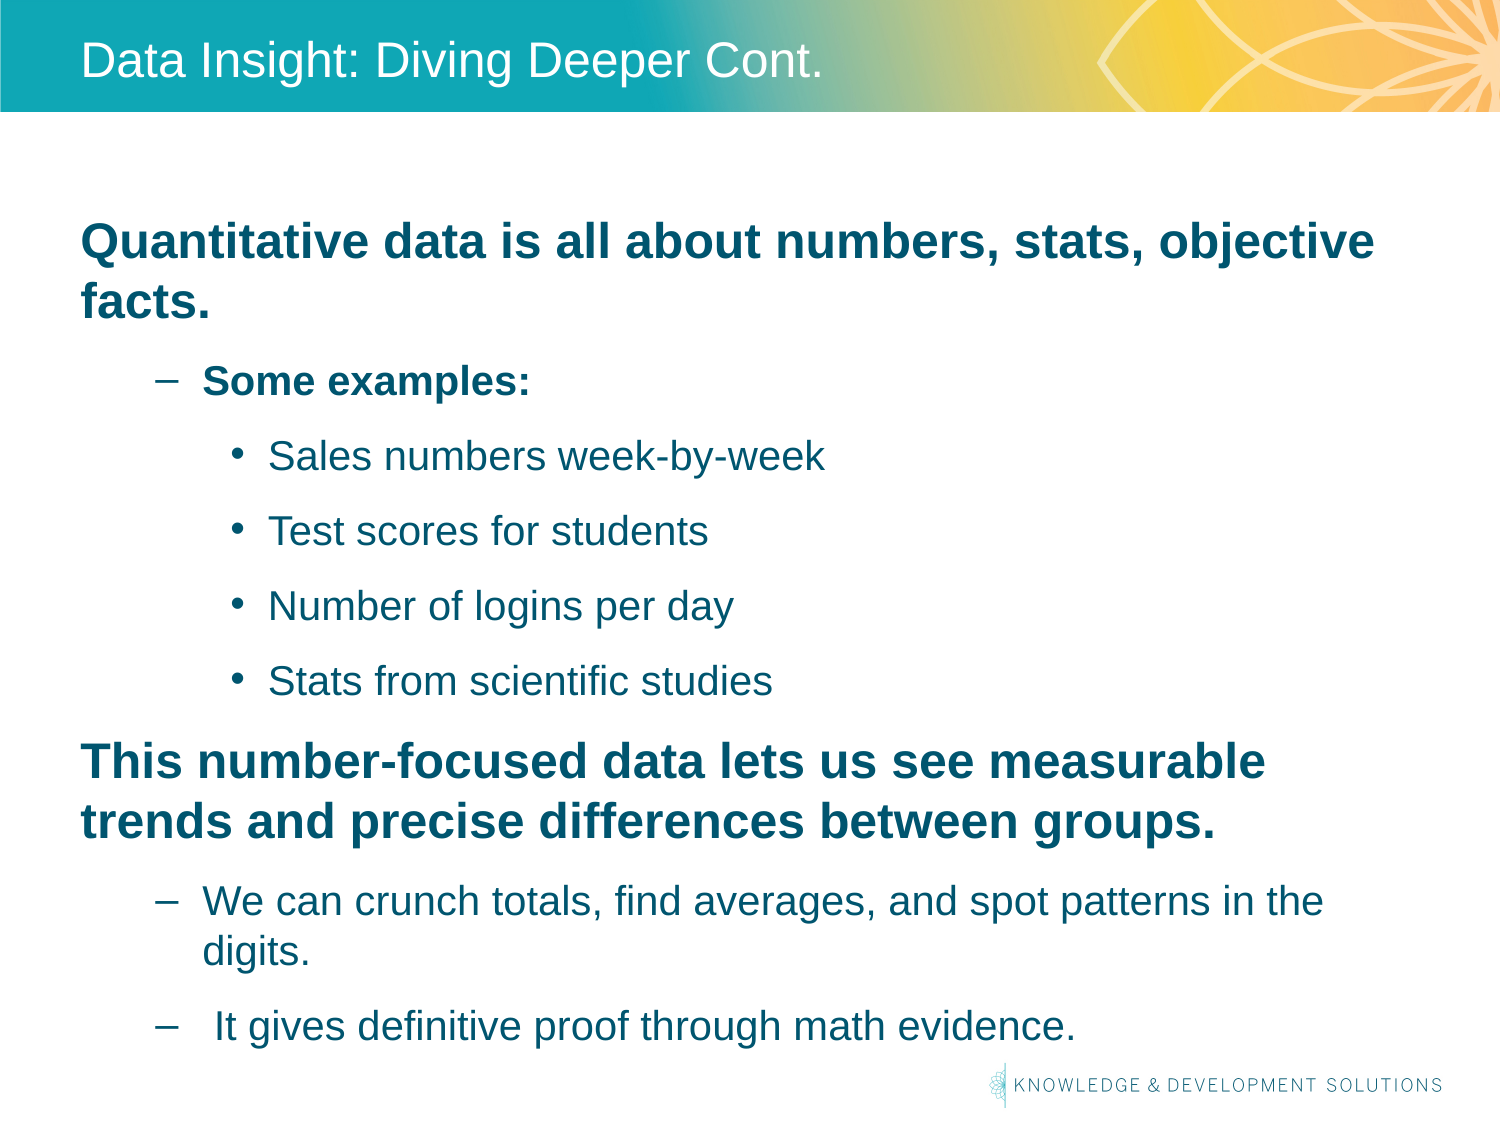

# Data Insight: Diving Deeper Cont.
Quantitative data is all about numbers, stats, objective facts.
Some examples:
Sales numbers week-by-week
Test scores for students
Number of logins per day
Stats from scientific studies
This number-focused data lets us see measurable trends and precise differences between groups.
We can crunch totals, find averages, and spot patterns in the digits.
 It gives definitive proof through math evidence.